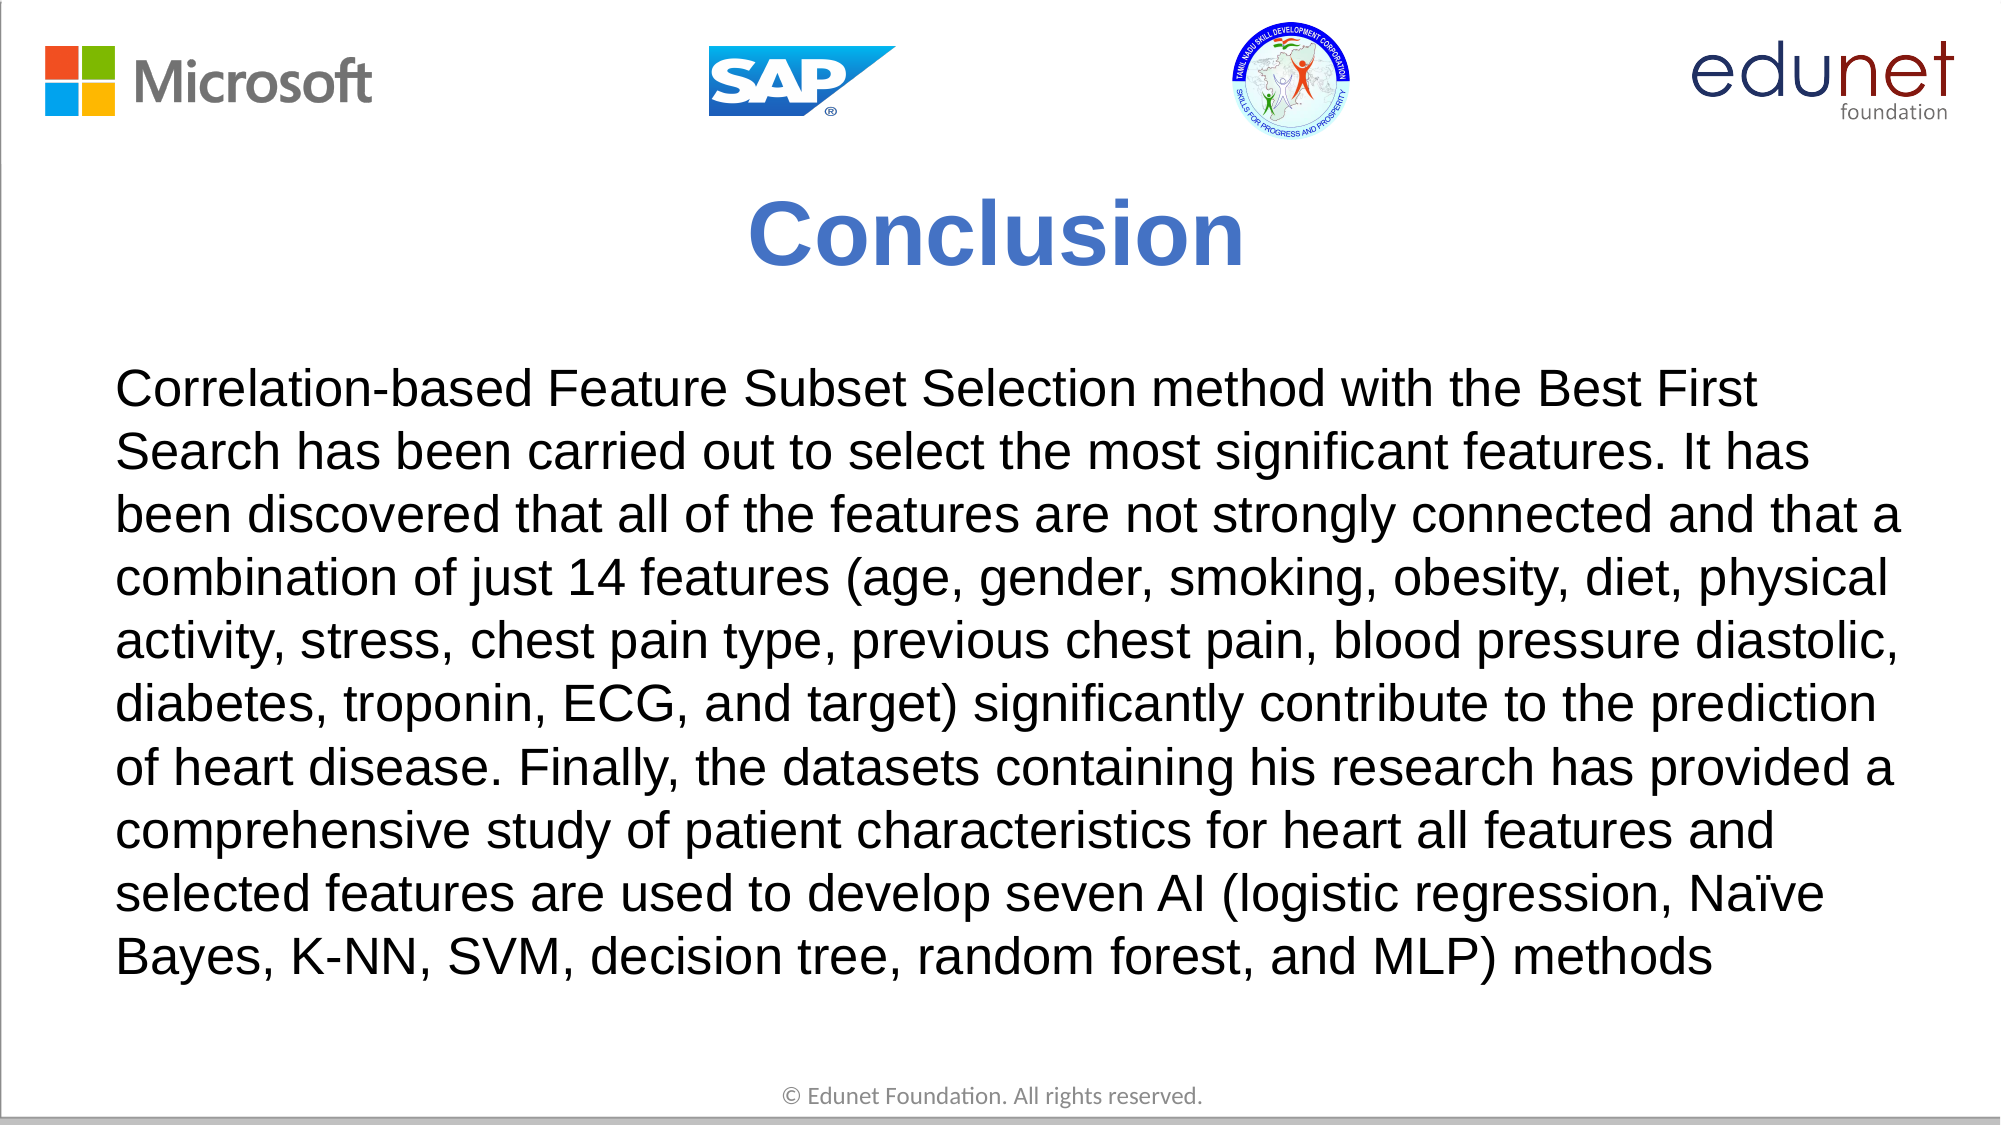

# Conclusion
Correlation-based Feature Subset Selection method with the Best First Search has been carried out to select the most significant features. It has been discovered that all of the features are not strongly connected and that a combination of just 14 features (age, gender, smoking, obesity, diet, physical activity, stress, chest pain type, previous chest pain, blood pressure diastolic, diabetes, troponin, ECG, and target) significantly contribute to the prediction of heart disease. Finally, the datasets containing his research has provided a comprehensive study of patient characteristics for heart all features and selected features are used to develop seven AI (logistic regression, Naïve Bayes, K-NN, SVM, decision tree, random forest, and MLP) methods
© Edunet Foundation. All rights reserved.